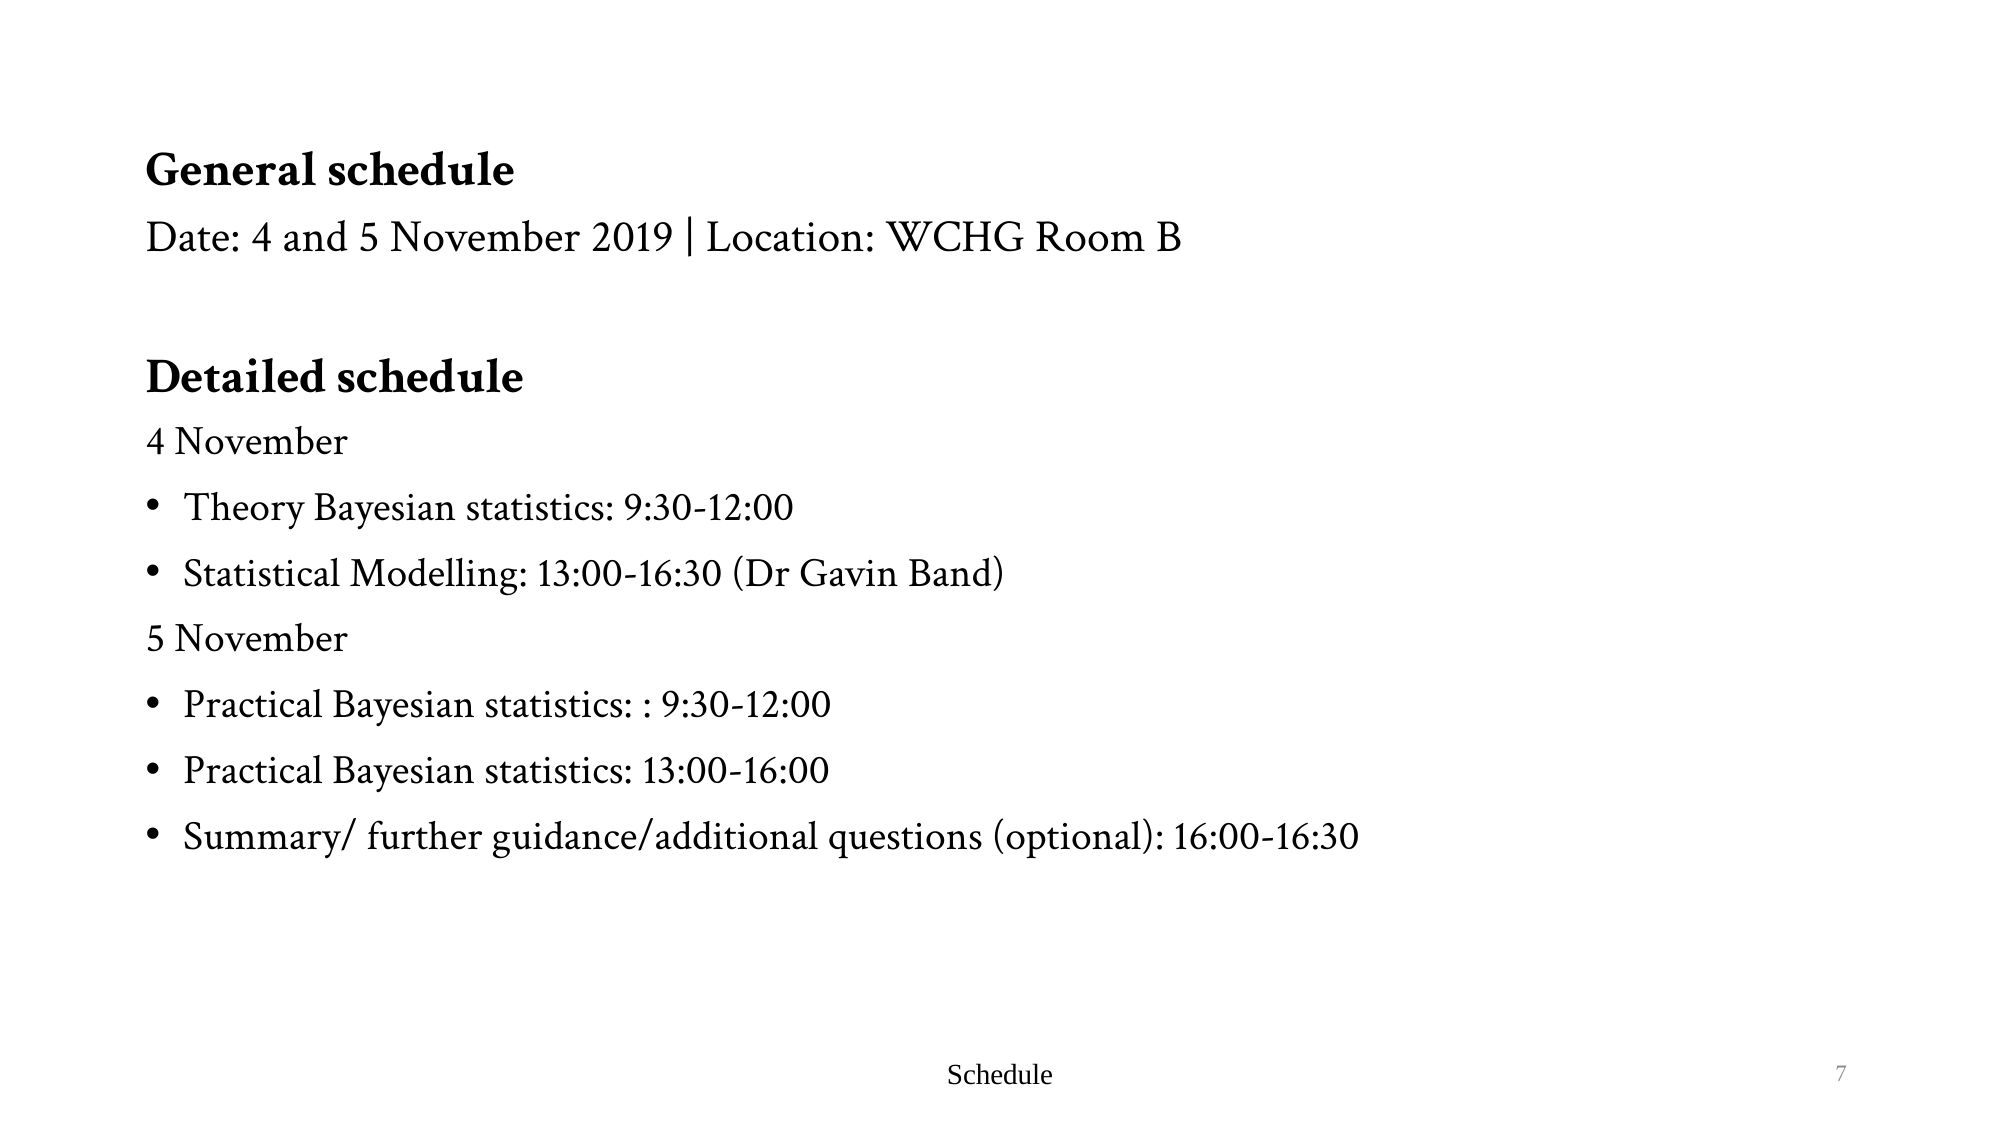

General schedule
Date: 4 and 5 November 2019 | Location: WCHG Room B

Detailed schedule
4 November
Theory Bayesian statistics: 9:30-12:00
Statistical Modelling: 13:00-16:30 (Dr Gavin Band)
5 November
Practical Bayesian statistics: : 9:30-12:00
Practical Bayesian statistics: 13:00-16:00
Summary/ further guidance/additional questions (optional): 16:00-16:30

Schedule
7